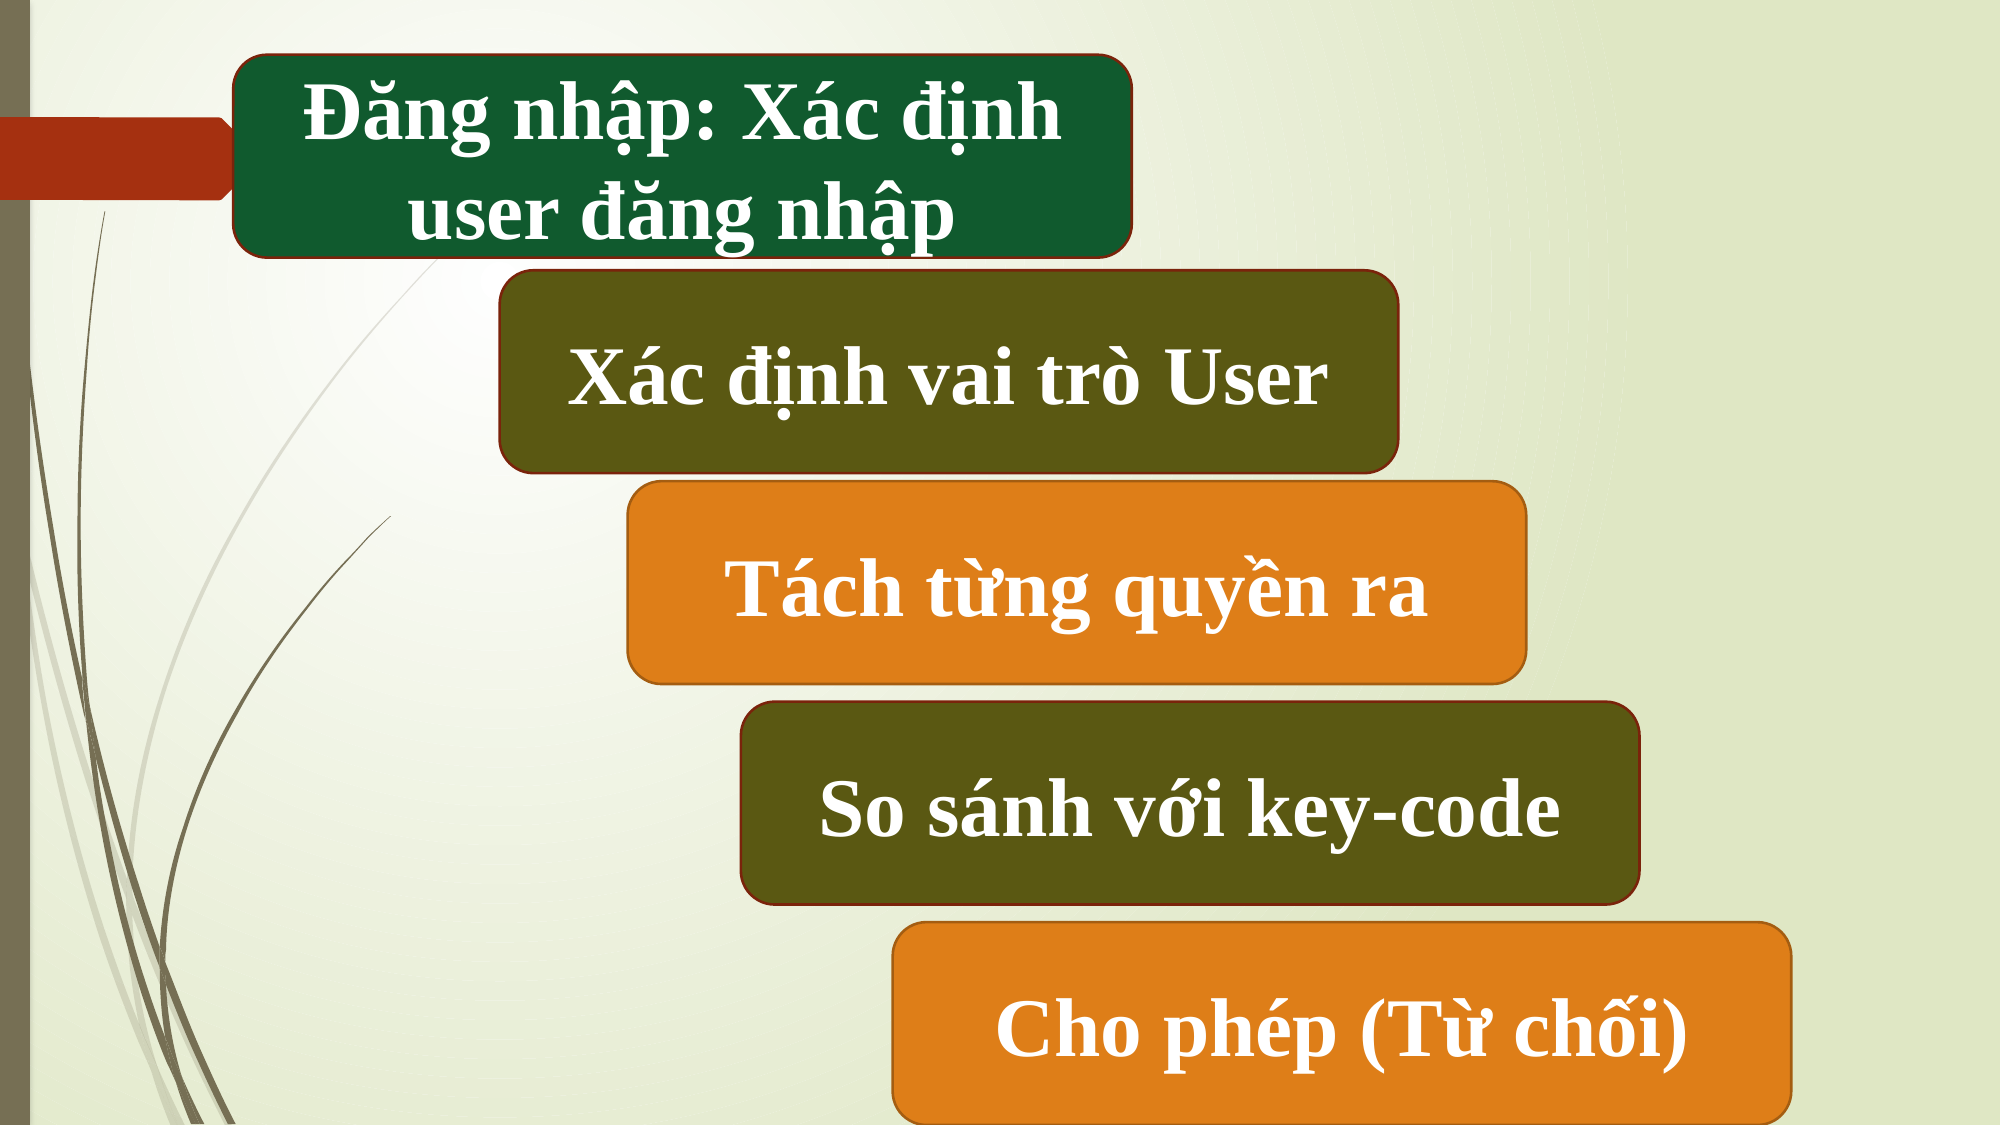

Đăng nhập: Xác định user đăng nhập
Xác định vai trò User
Tách từng quyền ra
So sánh với key-code
Cho phép (Từ chối)